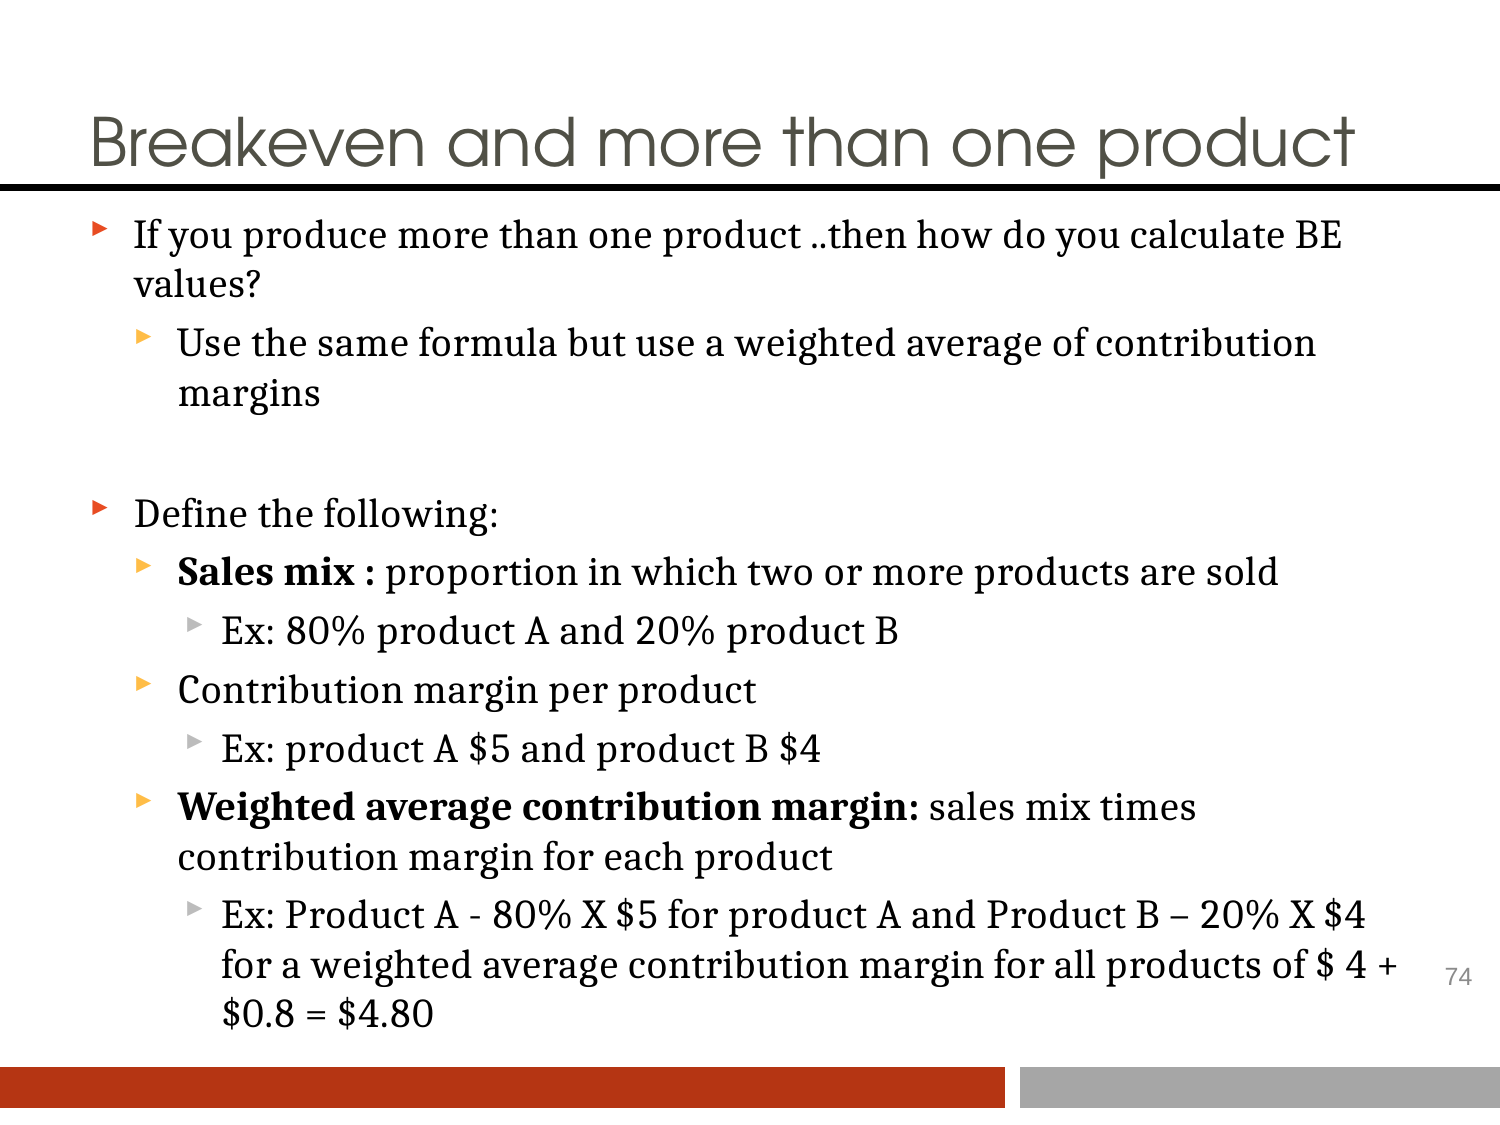

# Breakeven and more than one product
If you produce more than one product ..then how do you calculate BE values?
Use the same formula but use a weighted average of contribution margins

Define the following:
Sales mix : proportion in which two or more products are sold
Ex: 80% product A and 20% product B
Contribution margin per product
Ex: product A $5 and product B $4
Weighted average contribution margin: sales mix times contribution margin for each product
Ex: Product A - 80% X $5 for product A and Product B – 20% X $4 for a weighted average contribution margin for all products of $ 4 + $0.8 = $4.80

74